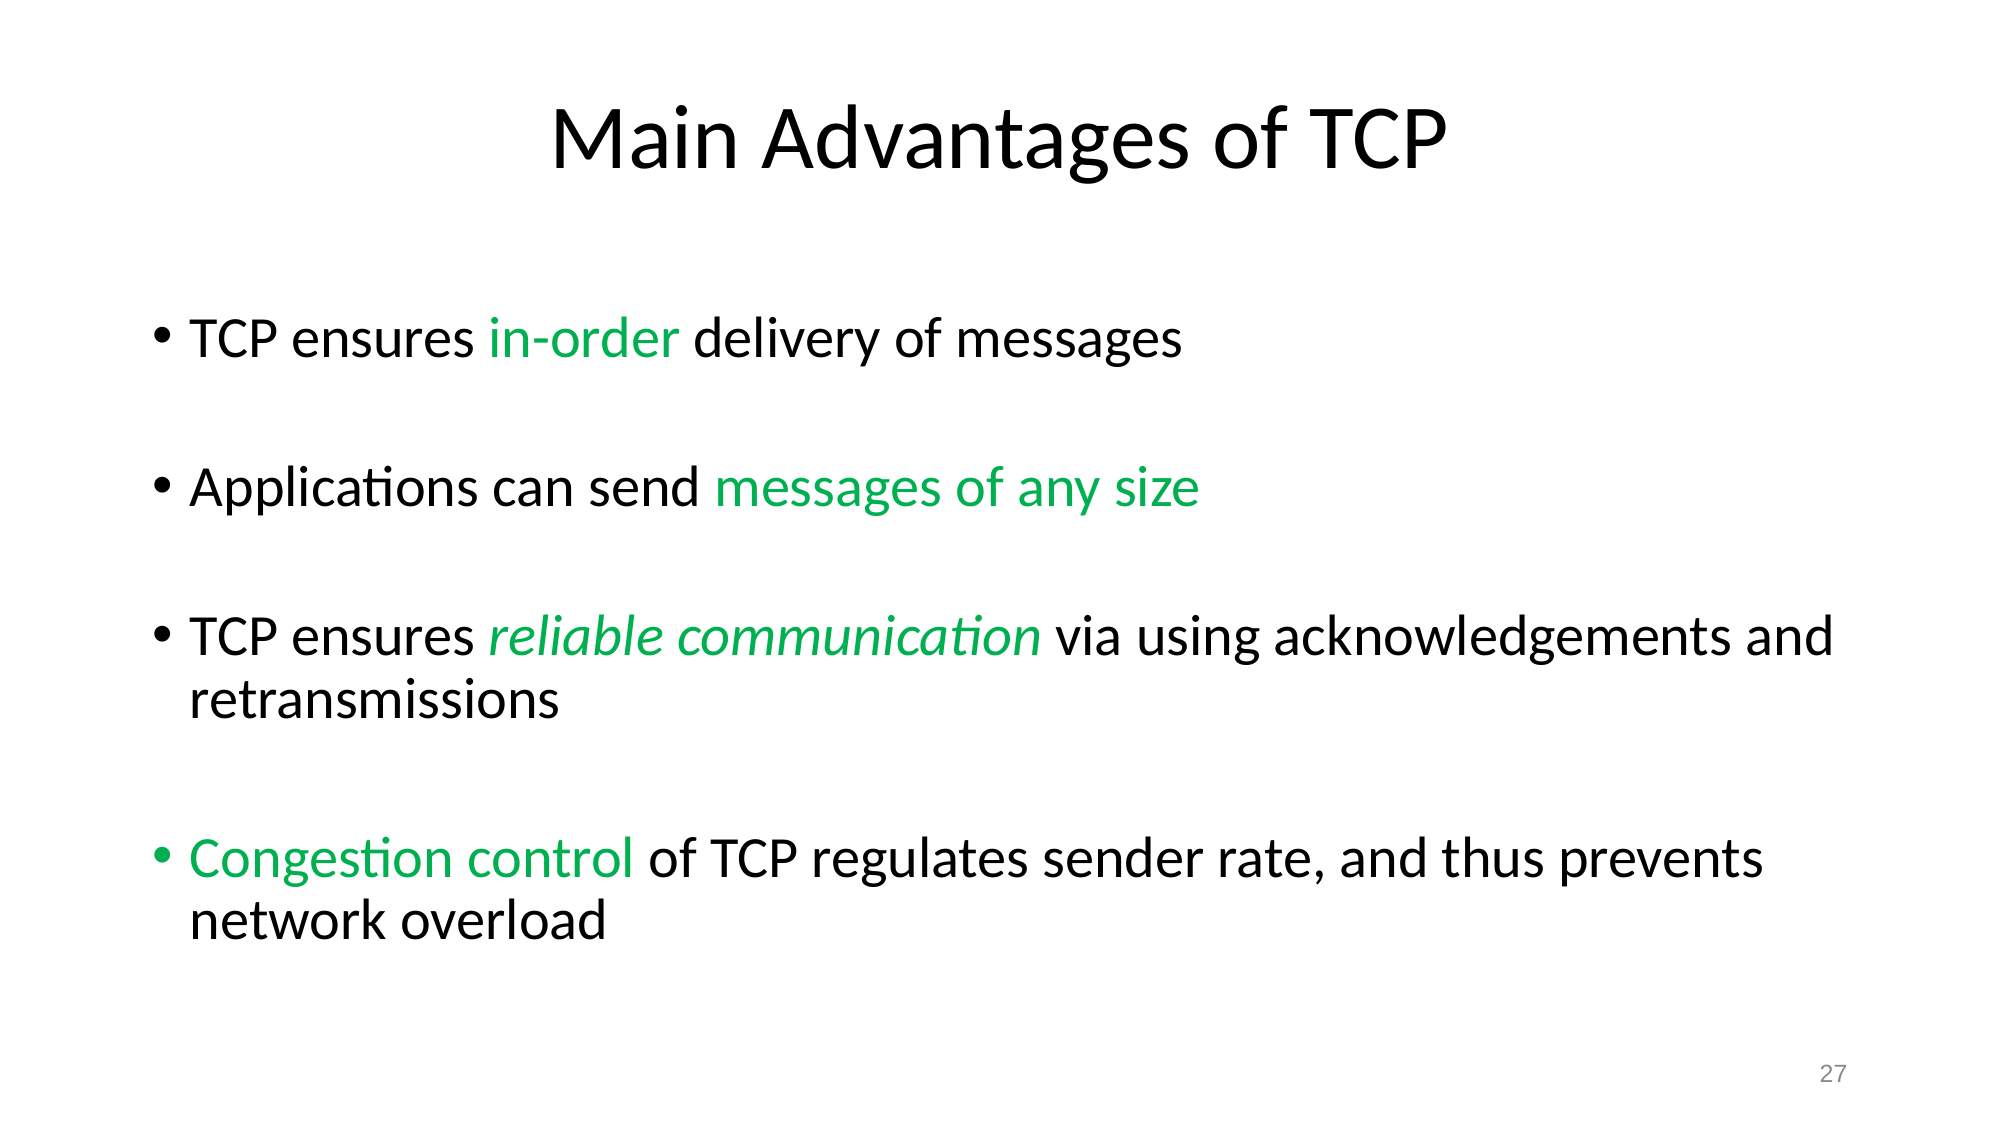

# Main Advantages of TCP
TCP ensures in-order delivery of messages

Applications can send messages of any size

TCP ensures reliable communication via using acknowledgements and retransmissions

Congestion control of TCP regulates sender rate, and thus prevents network overload
27